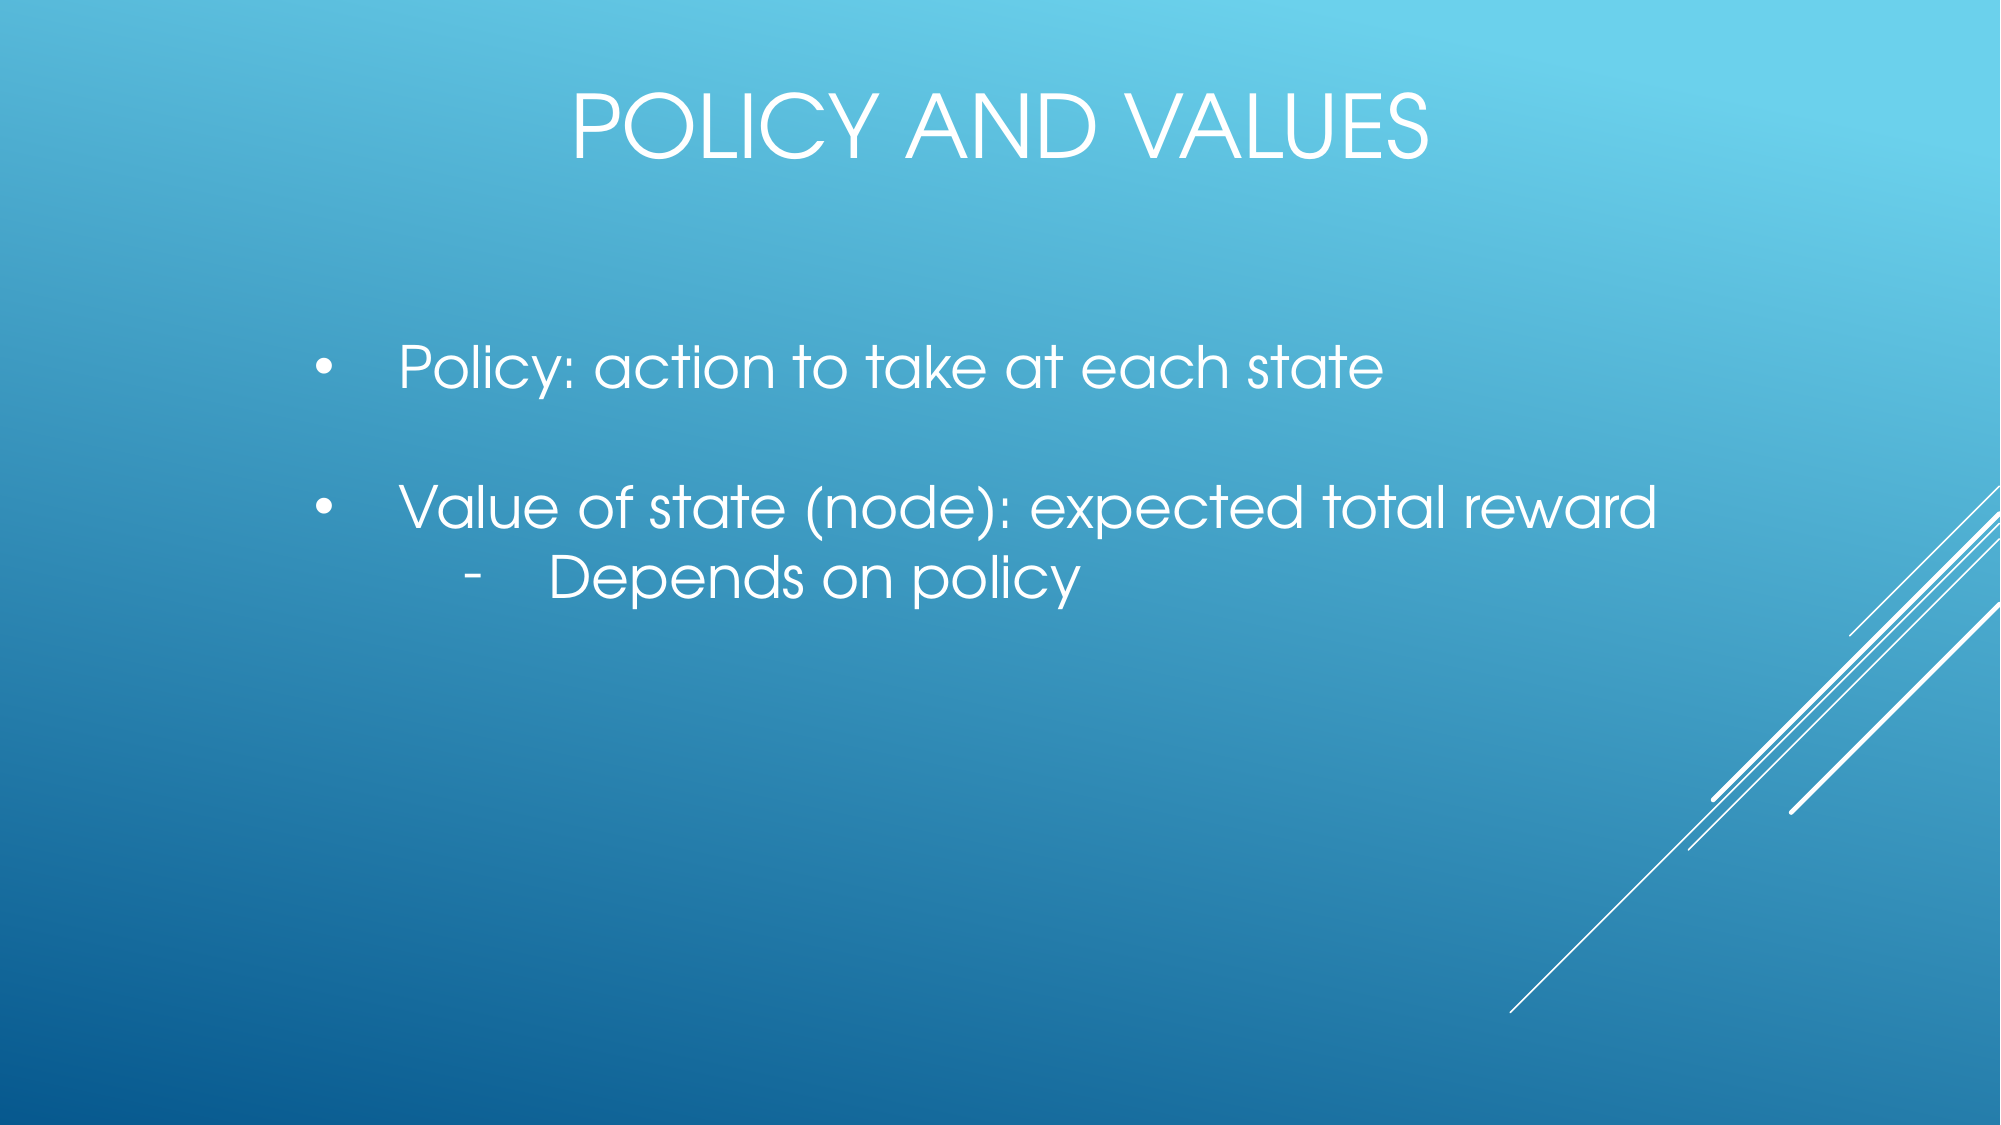

# Policy and values
Policy: action to take at each state

Value of state (node): expected total reward
Depends on policy